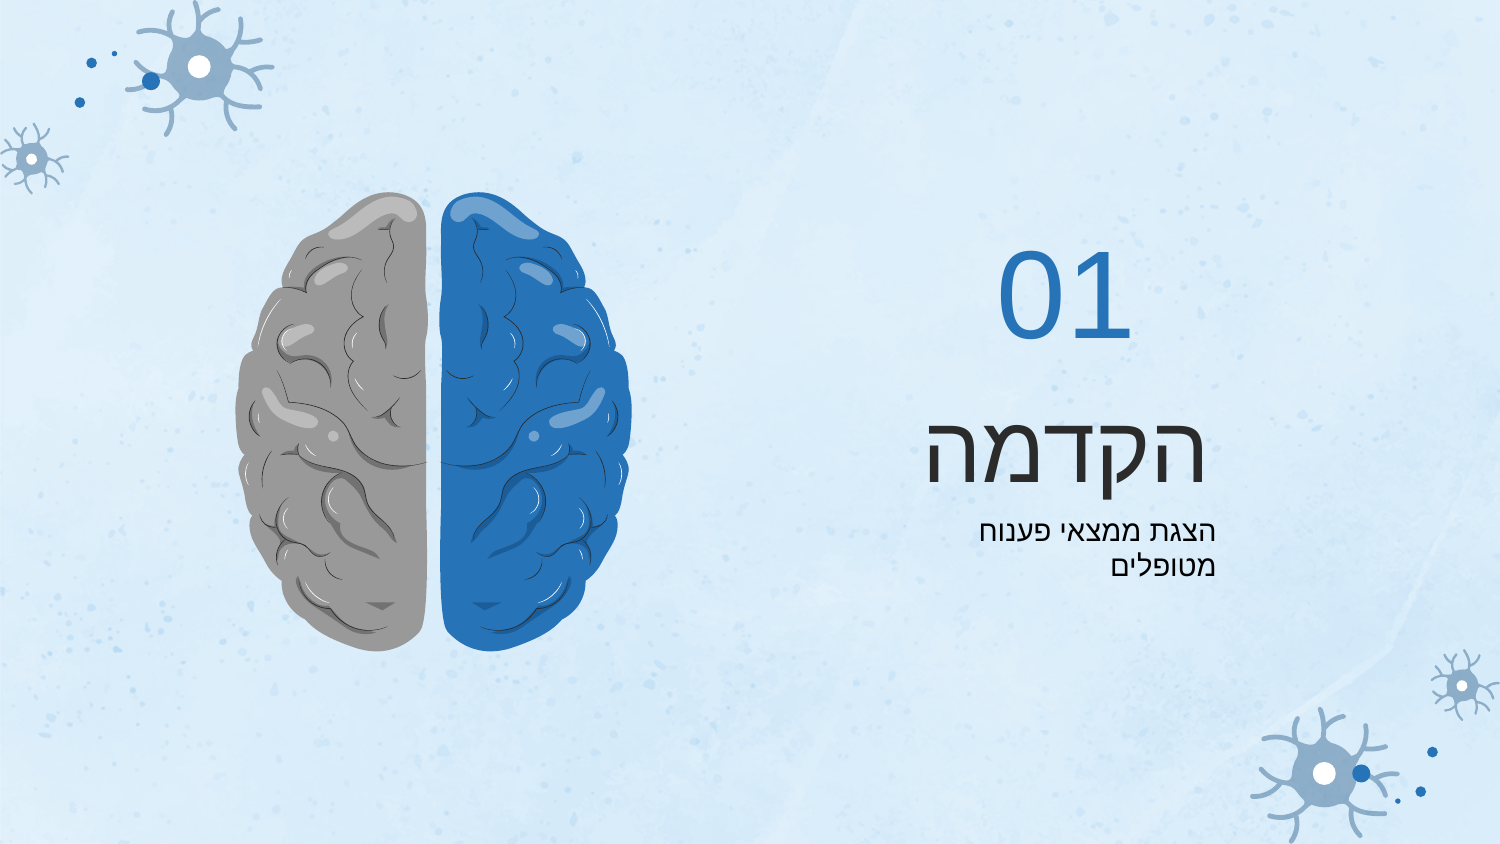

01
# הקדמה
הצגת ממצאי פענוח מטופלים